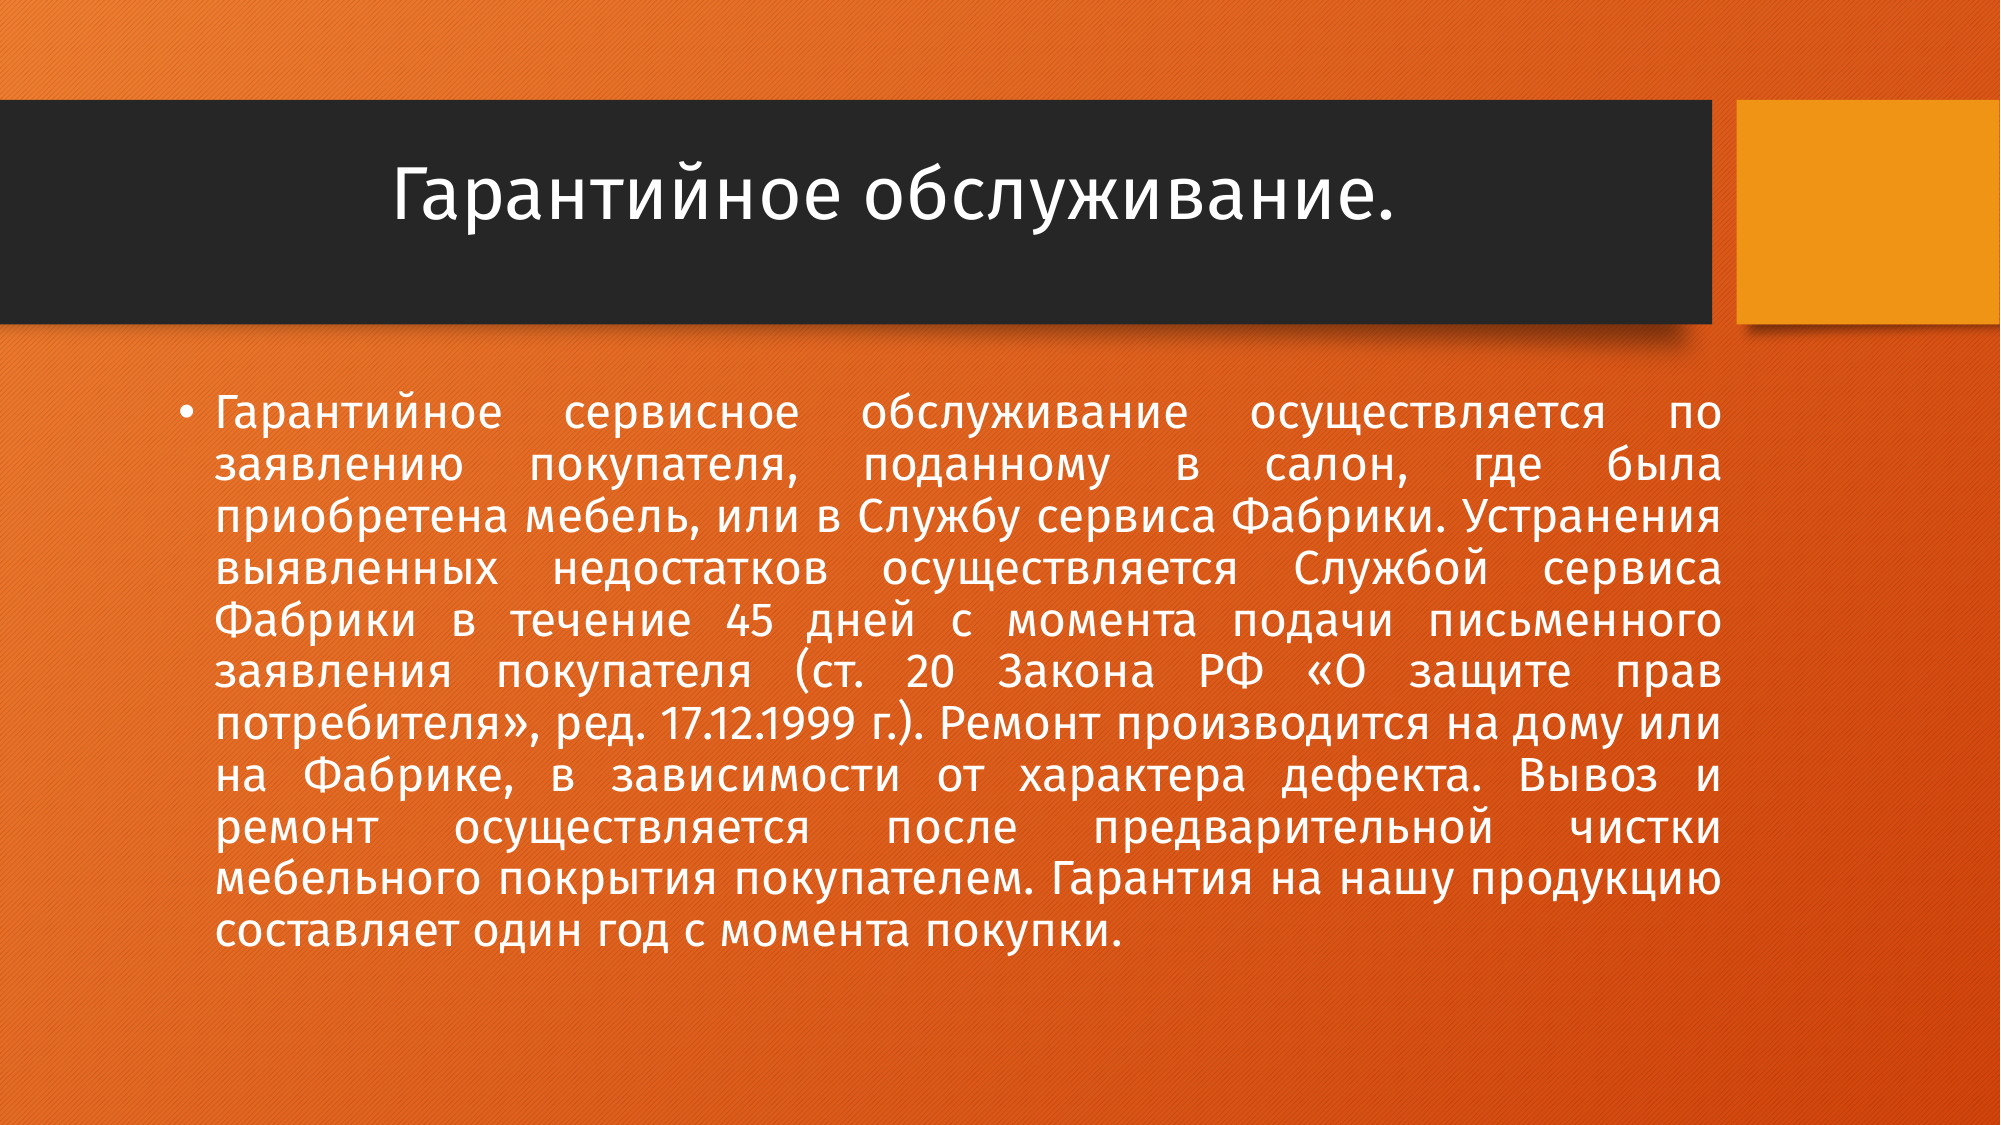

# Гарантийное обслуживание.
Гарантийное сервисное обслуживание осуществляется по заявлению покупателя, поданному в салон, где была приобретена мебель, или в Службу сервиса Фабрики. Устранения выявленных недостатков осуществляется Службой сервиса Фабрики в течение 45 дней с момента подачи письменного заявления покупателя (ст. 20 Закона РФ «О защите прав потребителя», ред. 17.12.1999 г.). Ремонт производится на дому или на Фабрике, в зависимости от характера дефекта. Вывоз и ремонт осуществляется после предварительной чистки мебельного покрытия покупателем. Гарантия на нашу продукцию составляет один год с момента покупки.